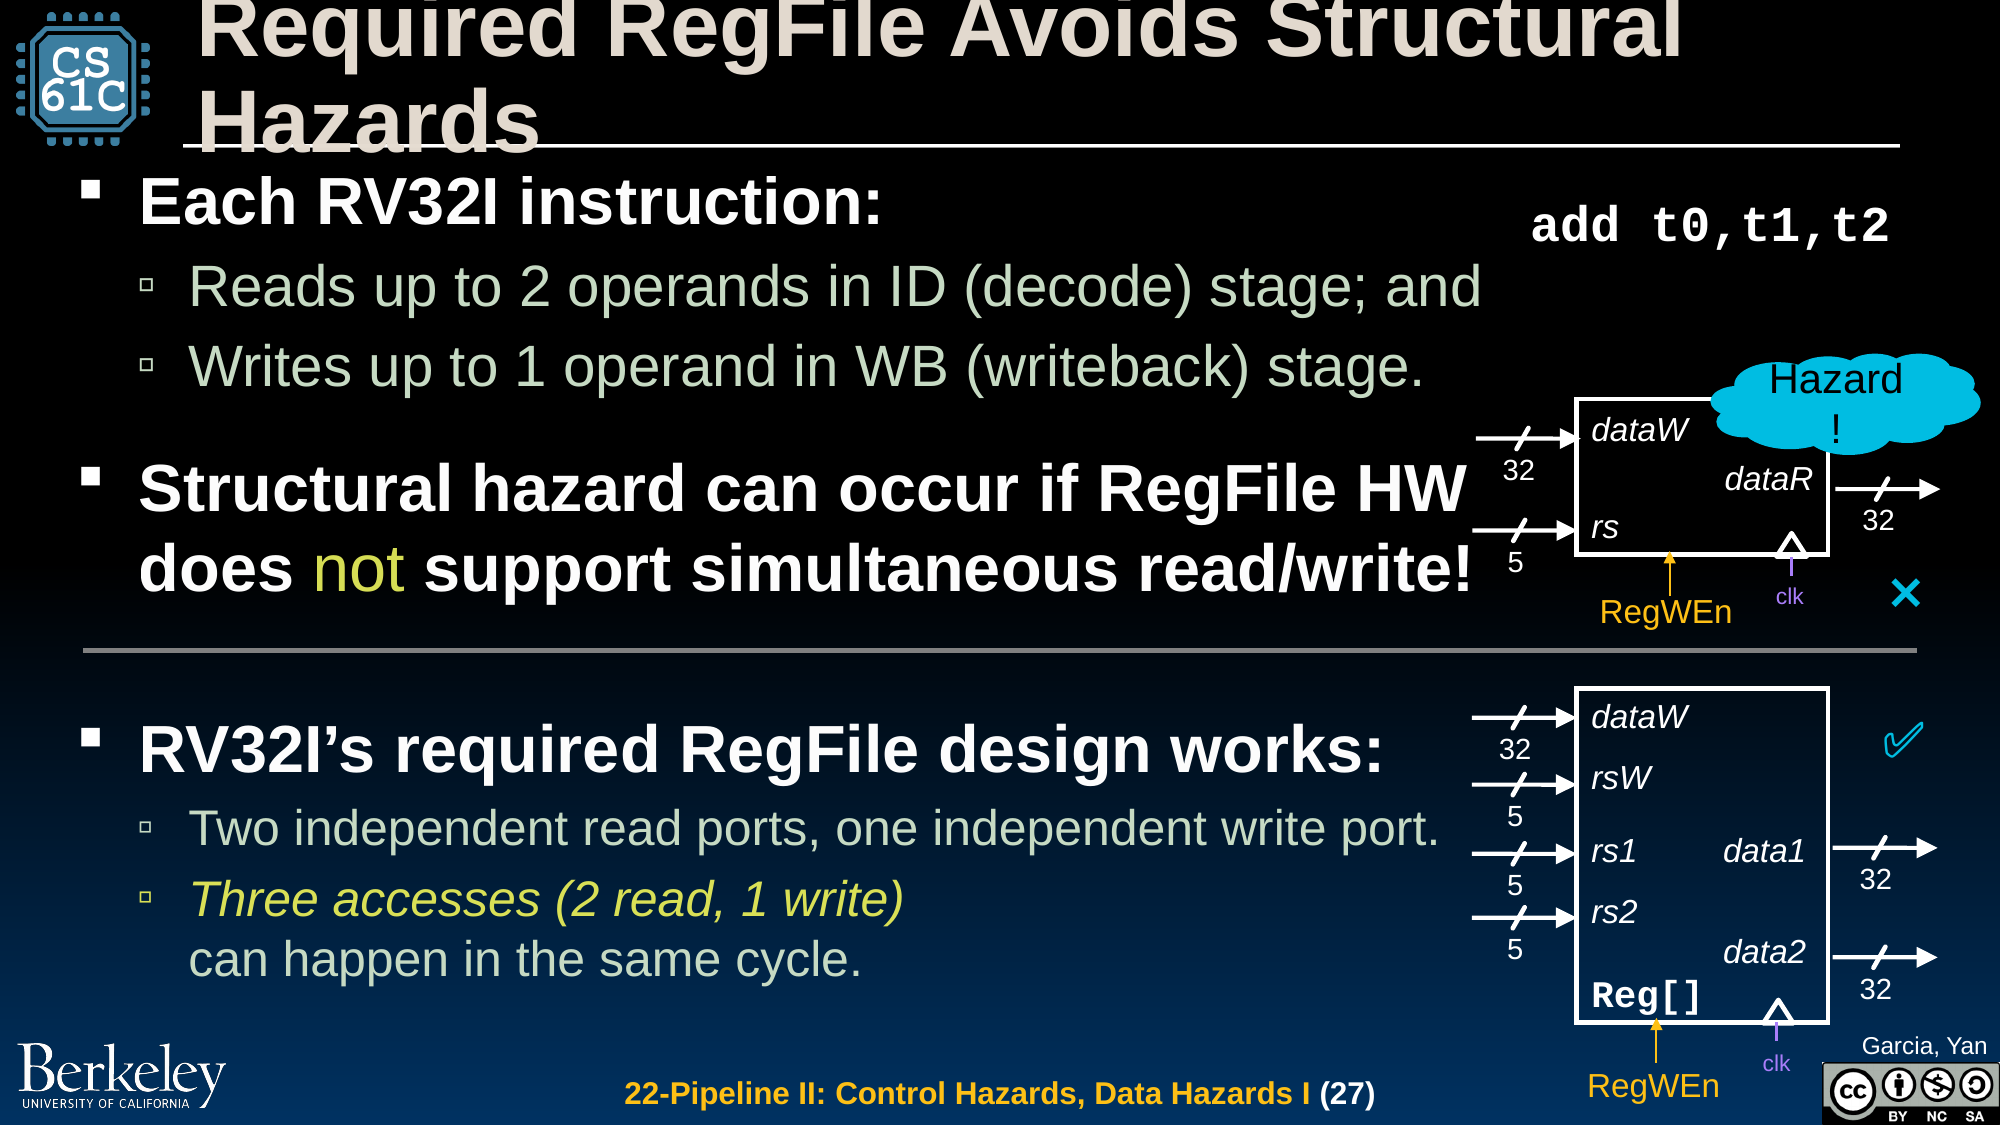

# Required RegFile Avoids Structural Hazards
Each RV32I instruction:
Reads up to 2 operands in ID (decode) stage; and
Writes up to 1 operand in WB (writeback) stage.
Structural hazard can occur if RegFile HW
does not support simultaneous read/write!
RV32I’s required RegFile design works:
Two independent read ports, one independent write port.
Three accesses (2 read, 1 write)
can happen in the same cycle.
add t0,t1,t2
Hazard!
dataW
dataR
rs

32

32

5

❌
clk
RegWEn
dataW
rsW
rs1	data1
rs2
	data2
Reg[]
✅

32

5

32

5

5

32

clk
RegWEn